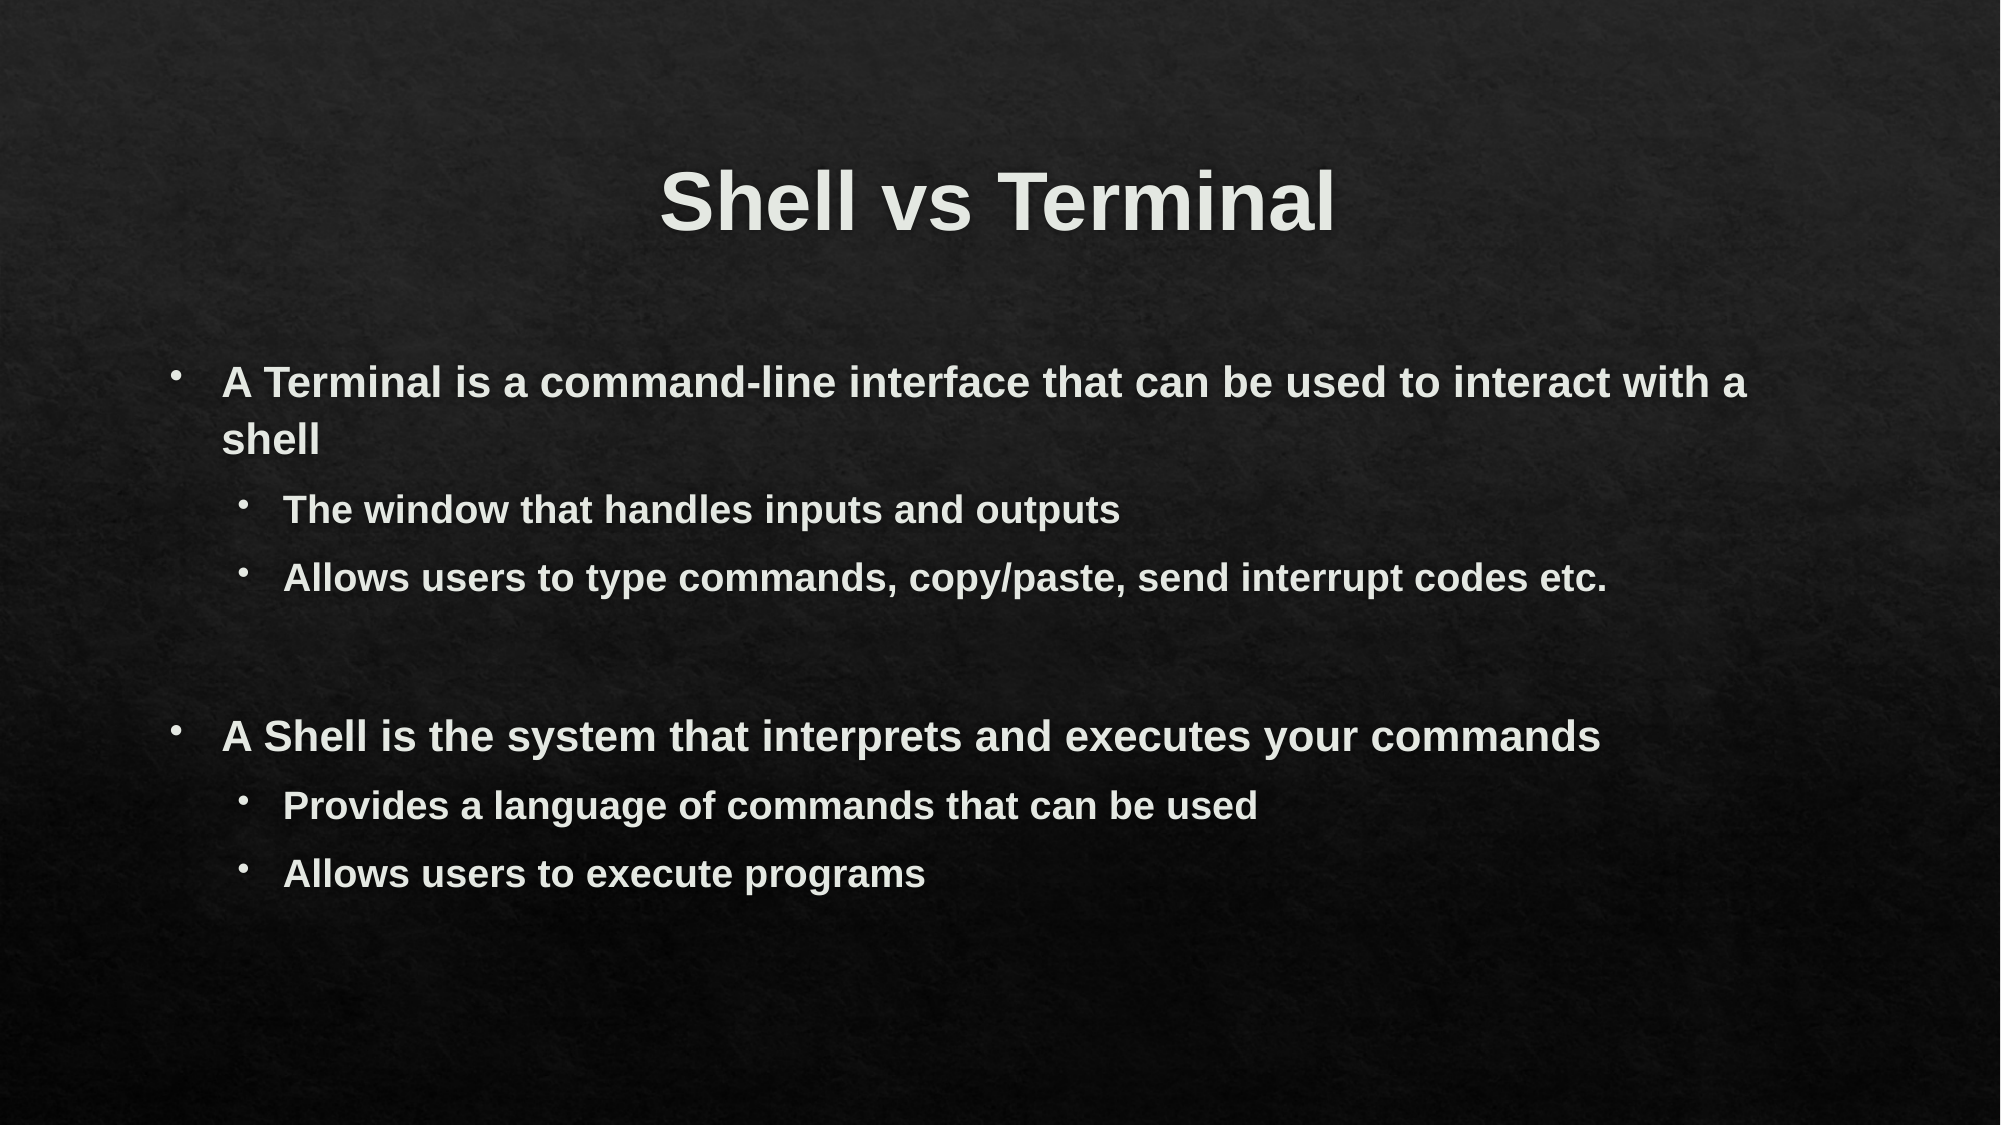

# Shell vs Terminal
A Terminal is a command-line interface that can be used to interact with a shell
The window that handles inputs and outputs
Allows users to type commands, copy/paste, send interrupt codes etc.

A Shell is the system that interprets and executes your commands
Provides a language of commands that can be used
Allows users to execute programs